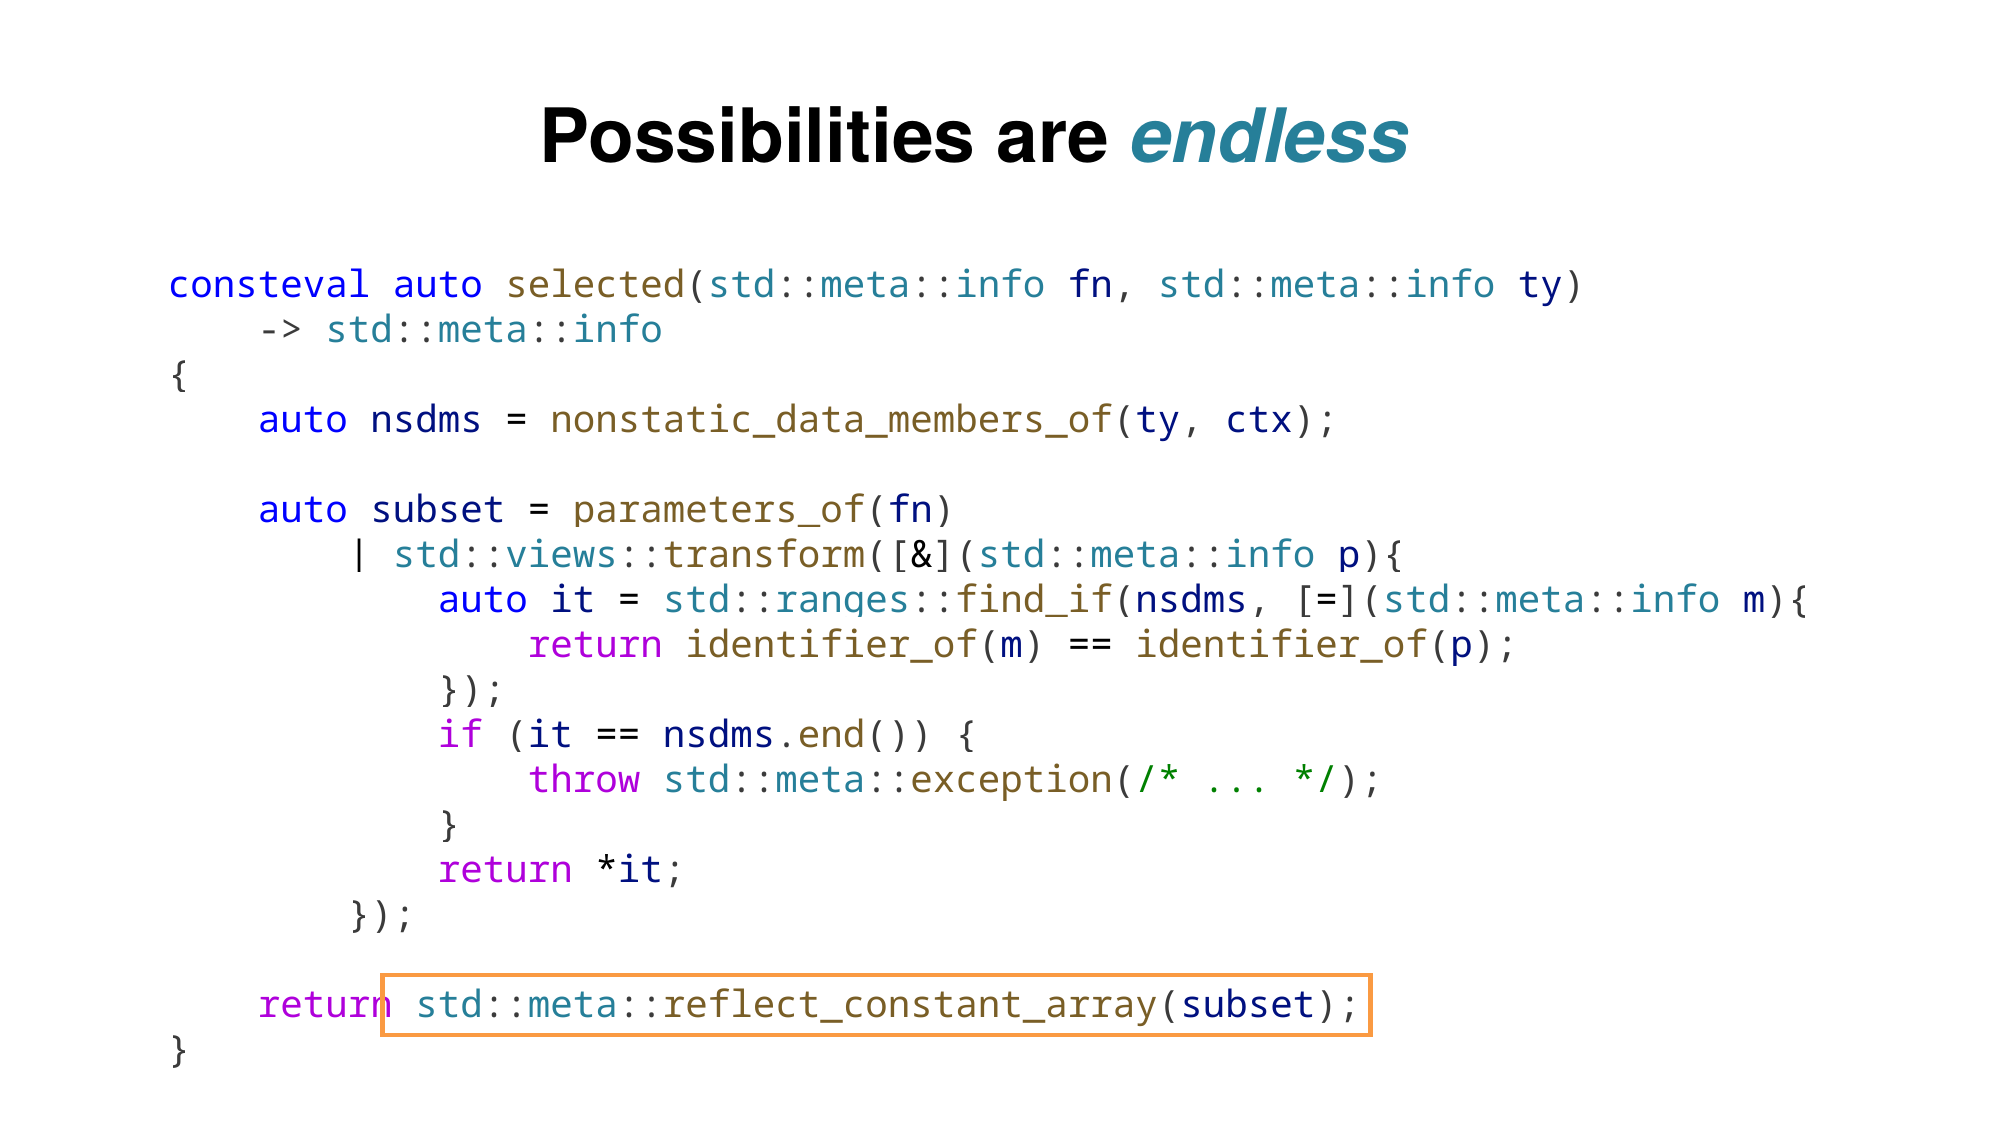

# Possibilities are endless
consteval auto selected(std::meta::info fn, std::meta::info ty)
    -> std::meta::info
{
    auto nsdms = nonstatic_data_members_of(ty, ctx);

    auto subset = parameters_of(fn)
        | std::views::transform([&](std::meta::info p){
            auto it = std::ranges::find_if(nsdms, [=](std::meta::info m){
                return identifier_of(m) == identifier_of(p);
            });
            if (it == nsdms.end()) {
                throw std::meta::exception(/* ... */);
            }
            return *it;
        });

    return std::meta::reflect_constant_array(subset);
}